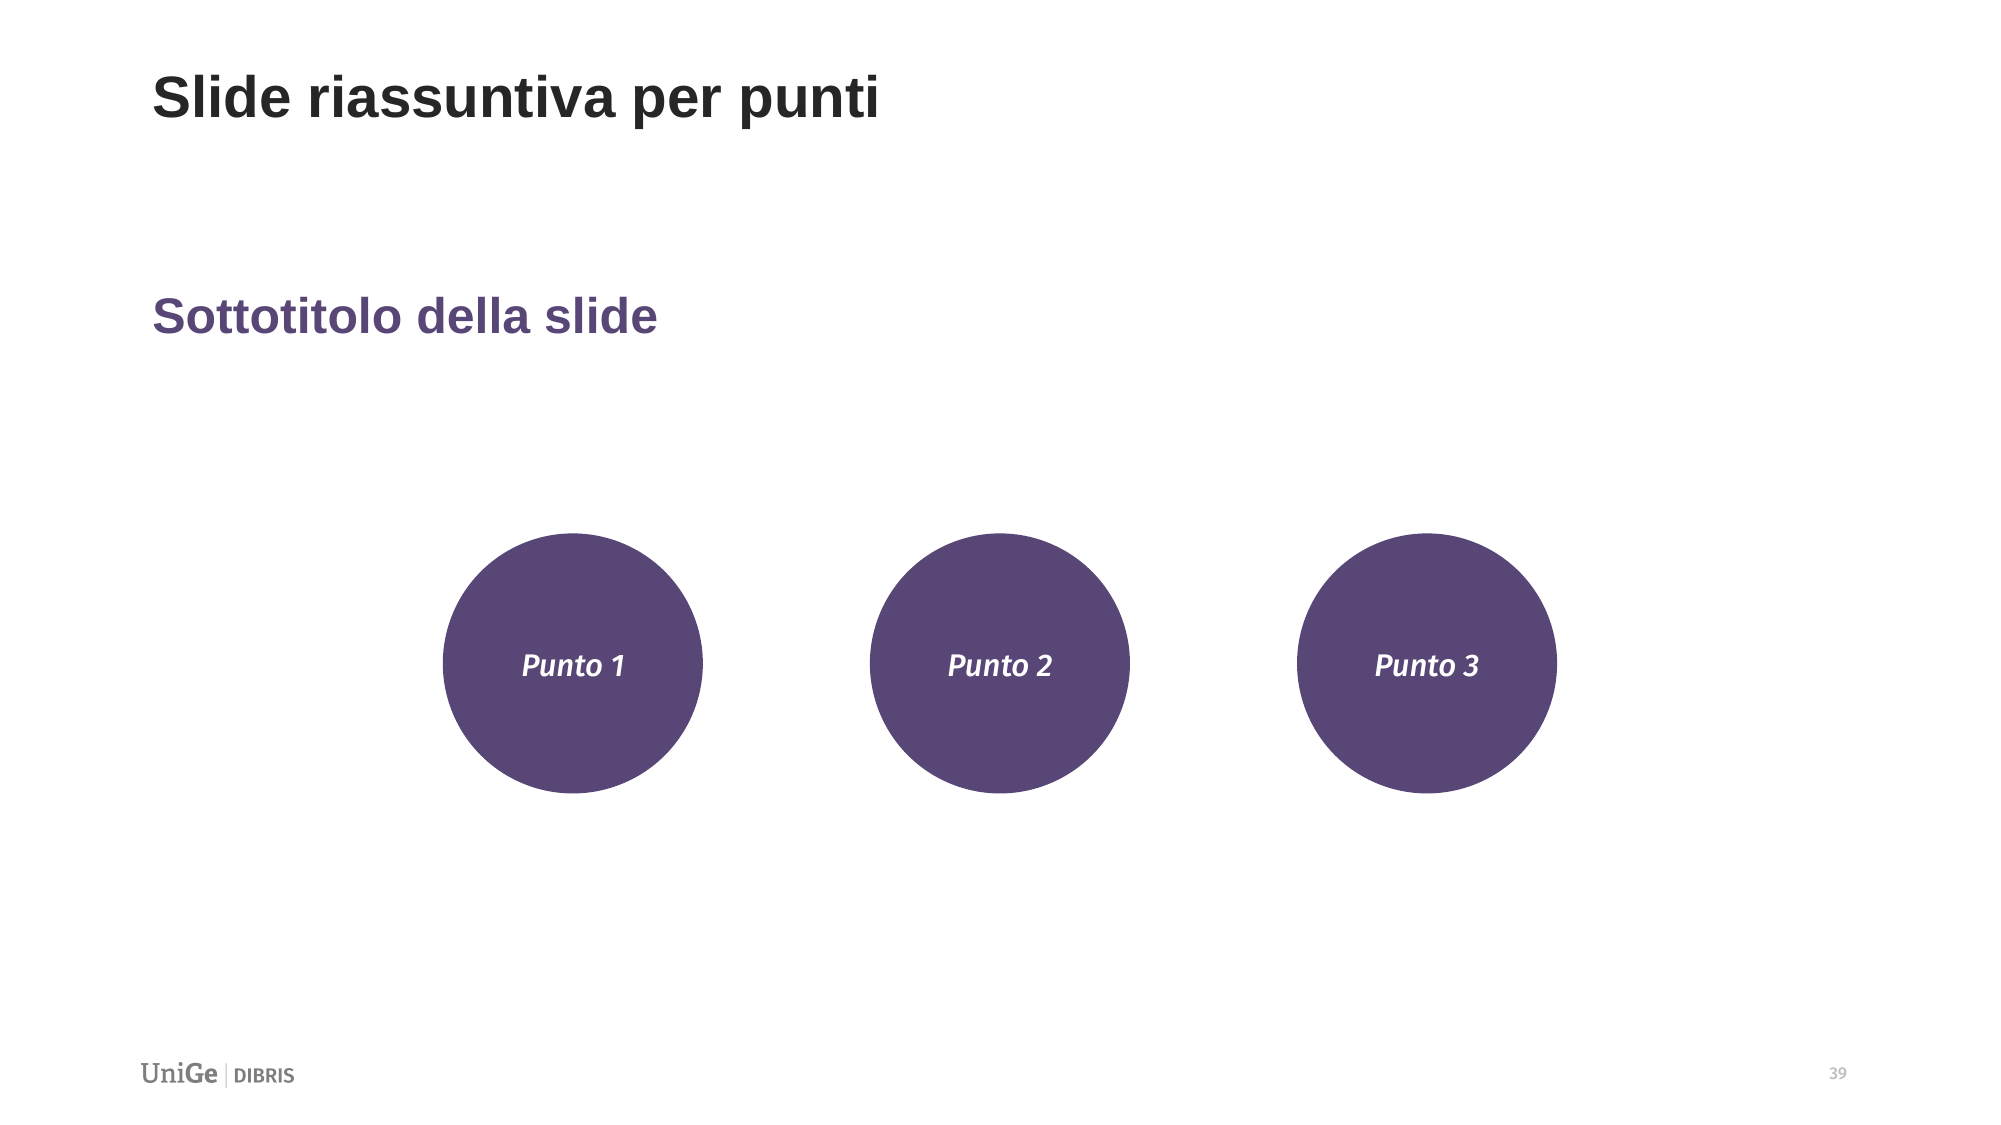

# Slide riassuntiva per punti
Sottotitolo della slide
Punto 1
Punto 2
Punto 3
39